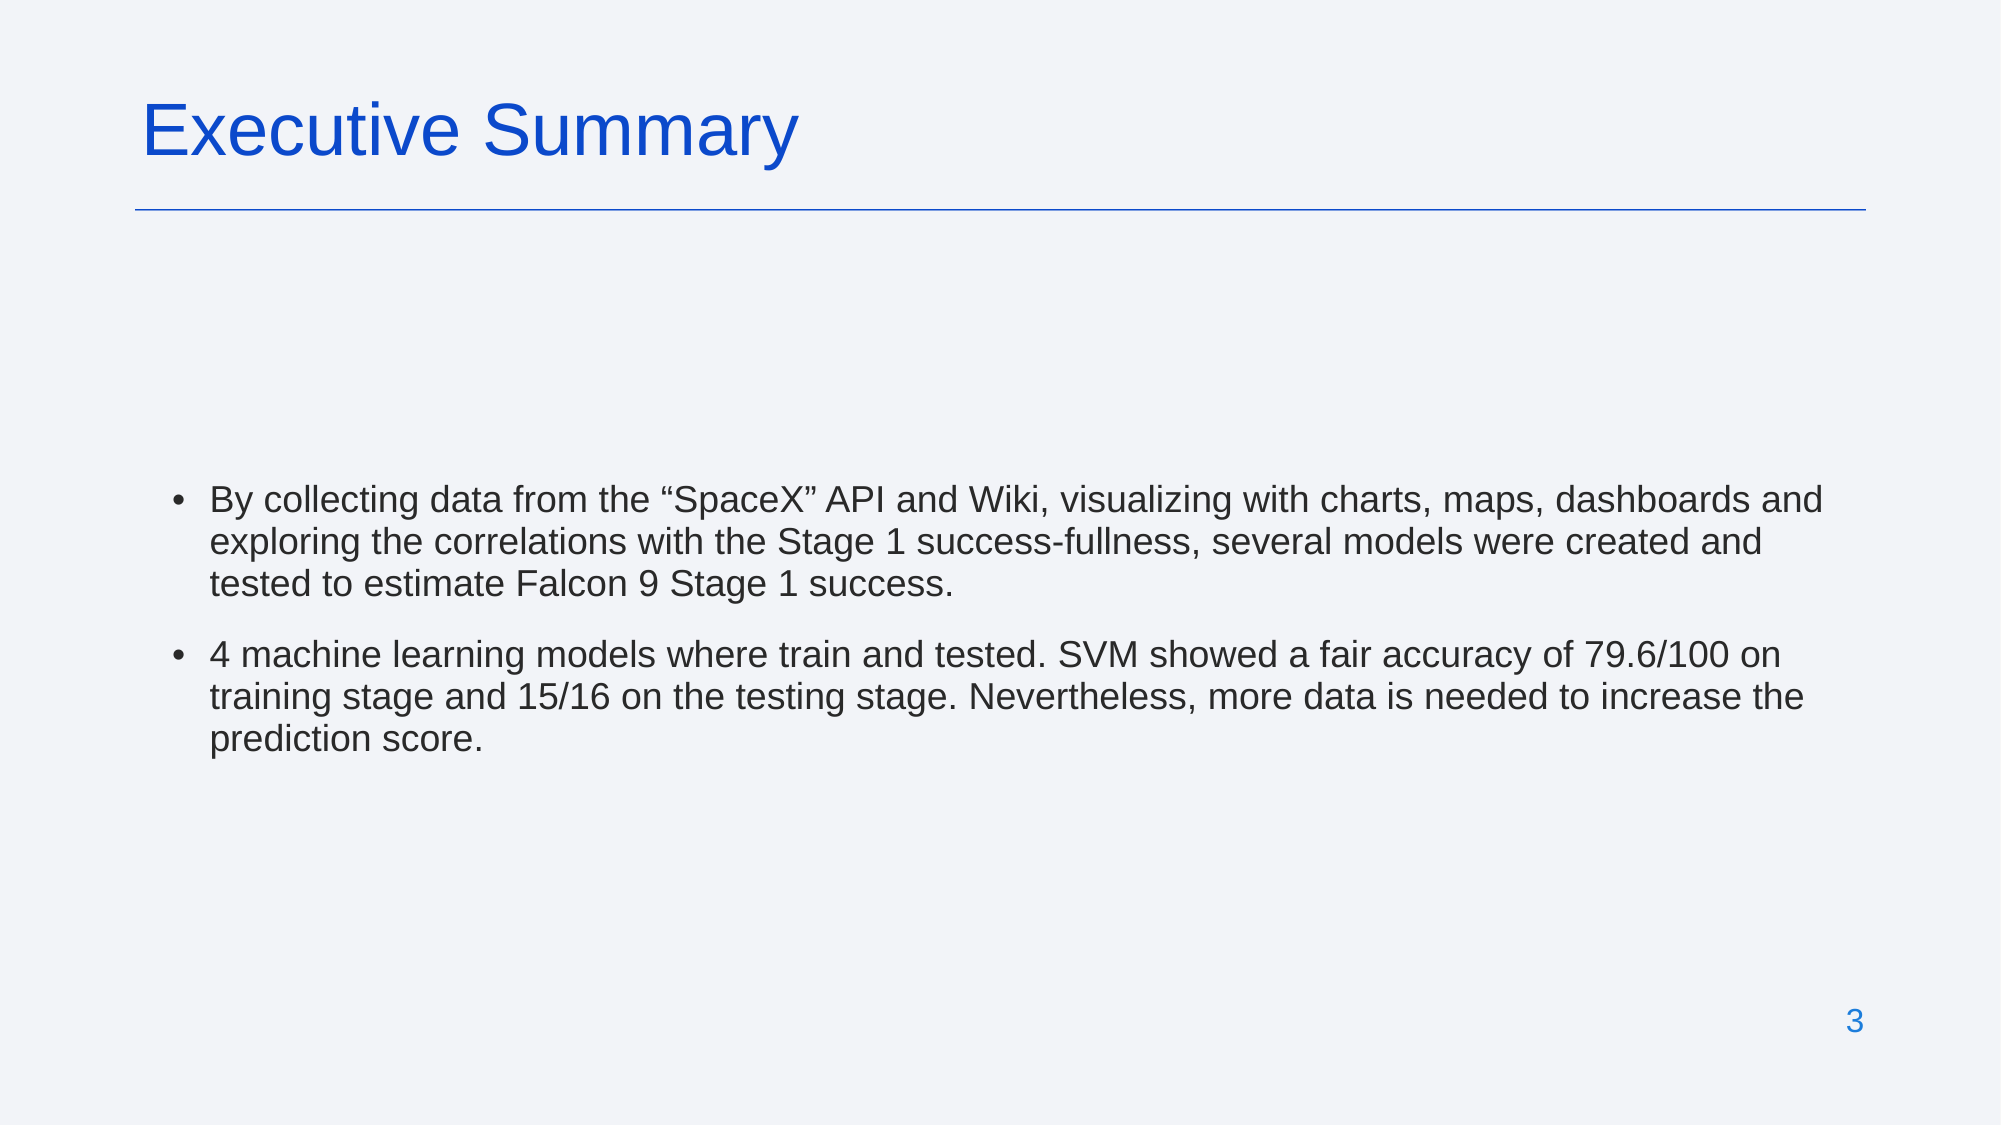

Executive Summary
By collecting data from the “SpaceX” API and Wiki, visualizing with charts, maps, dashboards and exploring the correlations with the Stage 1 success-fullness, several models were created and tested to estimate Falcon 9 Stage 1 success.
4 machine learning models where train and tested. SVM showed a fair accuracy of 79.6/100 on training stage and 15/16 on the testing stage. Nevertheless, more data is needed to increase the prediction score.
3